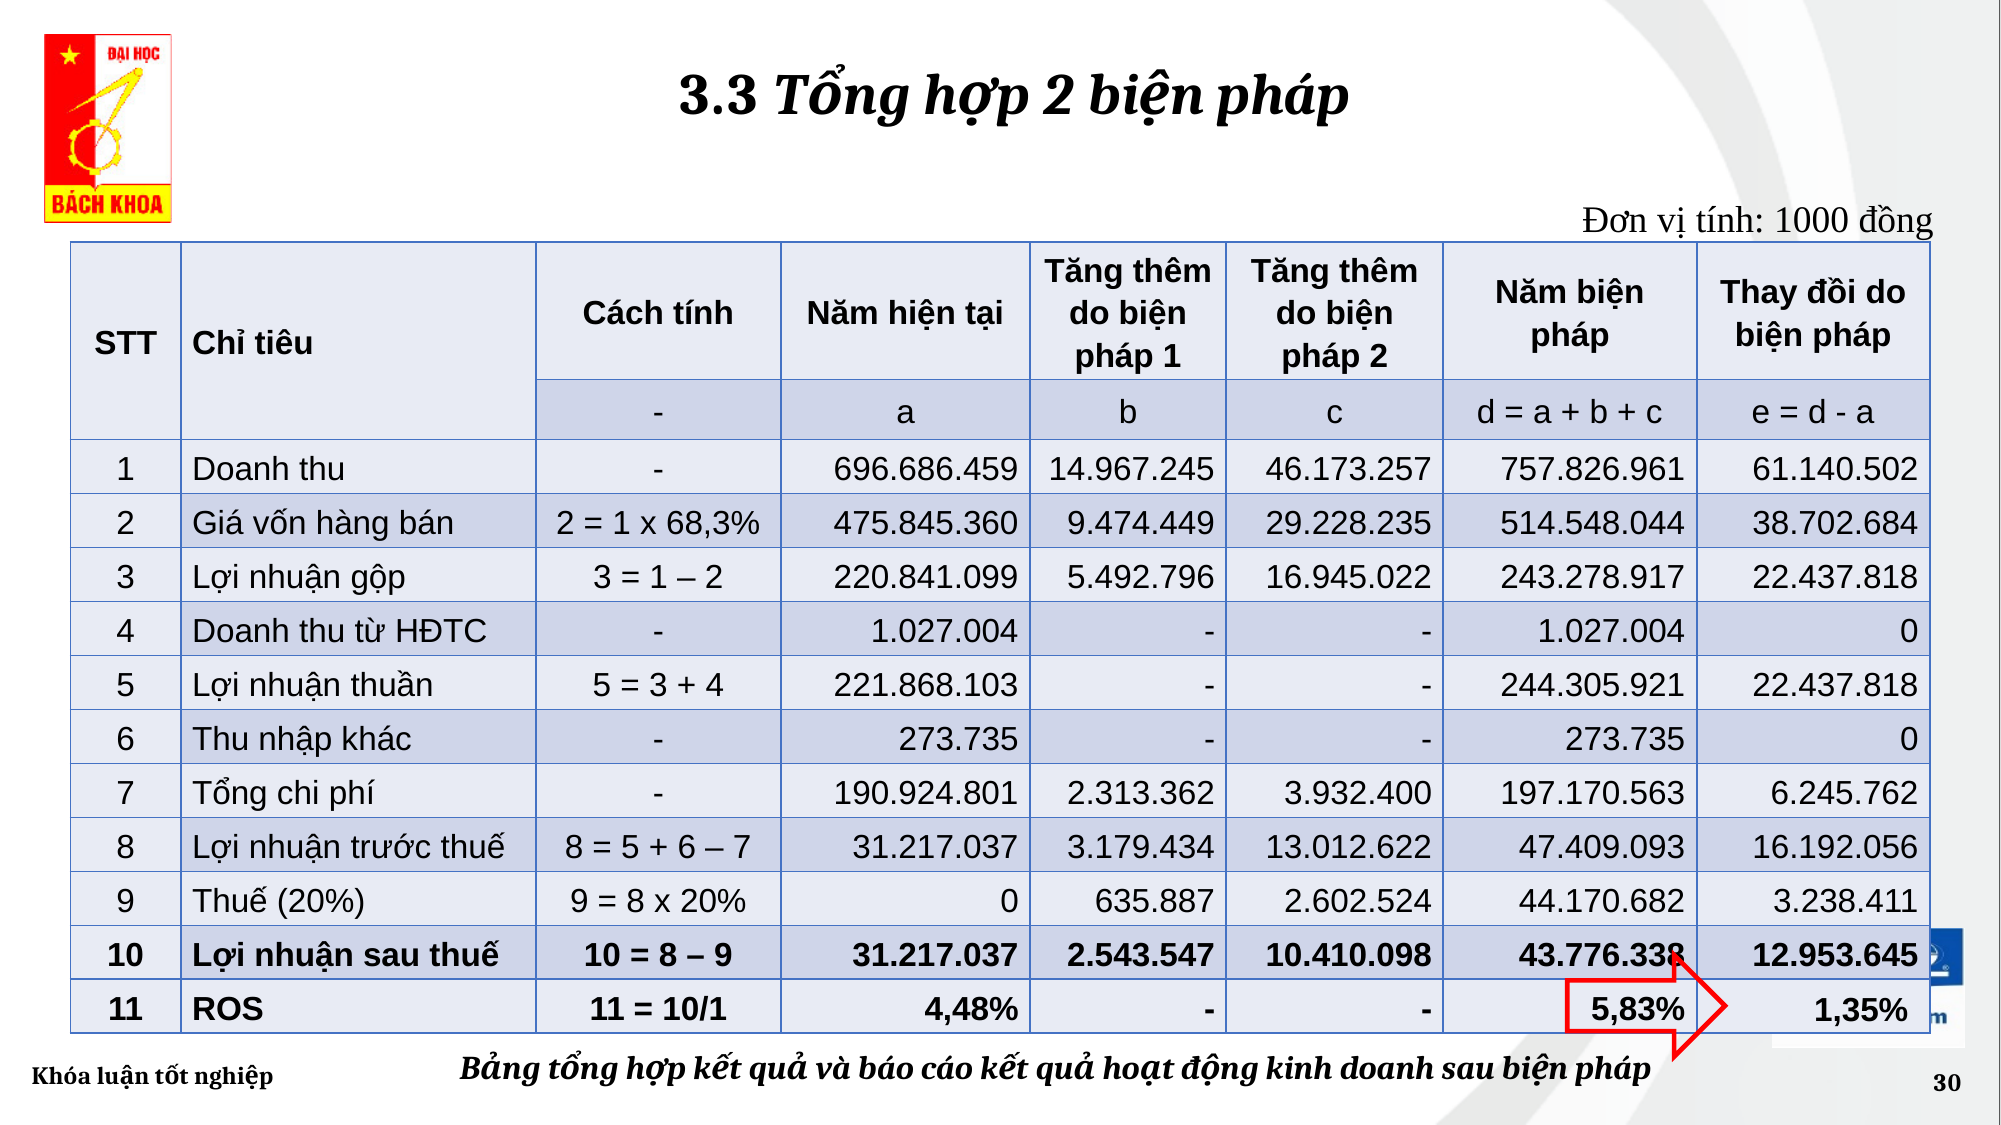

3.3 Tổng hợp 2 biện pháp
Đơn vị tính: 1000 đồng
| STT | Chỉ tiêu | Cách tính | Năm hiện tại | Tăng thêm do biện pháp 1 | Tăng thêm do biện pháp 2 | Năm biện pháp | Thay đồi do biện pháp |
| --- | --- | --- | --- | --- | --- | --- | --- |
|  |  | - | a | b | c | d = a + b + c | e = d - a |
| 1 | Doanh thu | - | 696.686.459 | 14.967.245 | 46.173.257 | 757.826.961 | 61.140.502 |
| 2 | Giá vốn hàng bán | 2 = 1 x 68,3% | 475.845.360 | 9.474.449 | 29.228.235 | 514.548.044 | 38.702.684 |
| 3 | Lợi nhuận gộp | 3 = 1 – 2 | 220.841.099 | 5.492.796 | 16.945.022 | 243.278.917 | 22.437.818 |
| 4 | Doanh thu từ HĐTC | - | 1.027.004 | - | - | 1.027.004 | 0 |
| 5 | Lợi nhuận thuần | 5 = 3 + 4 | 221.868.103 | - | - | 244.305.921 | 22.437.818 |
| 6 | Thu nhập khác | - | 273.735 | - | - | 273.735 | 0 |
| 7 | Tổng chi phí | - | 190.924.801 | 2.313.362 | 3.932.400 | 197.170.563 | 6.245.762 |
| 8 | Lợi nhuận trước thuế | 8 = 5 + 6 – 7 | 31.217.037 | 3.179.434 | 13.012.622 | 47.409.093 | 16.192.056 |
| 9 | Thuế (20%) | 9 = 8 x 20% | 0 | 635.887 | 2.602.524 | 44.170.682 | 3.238.411 |
| 10 | Lợi nhuận sau thuế | 10 = 8 – 9 | 31.217.037 | 2.543.547 | 10.410.098 | 43.776.338 | 12.953.645 |
| 11 | ROS | 11 = 10/1 | 4,48% | - | - | 5,83% |  |

1,35%
Bảng tổng hợp kết quả và báo cáo kết quả hoạt động kinh doanh sau biện pháp
Khóa luận tốt nghiệp
30